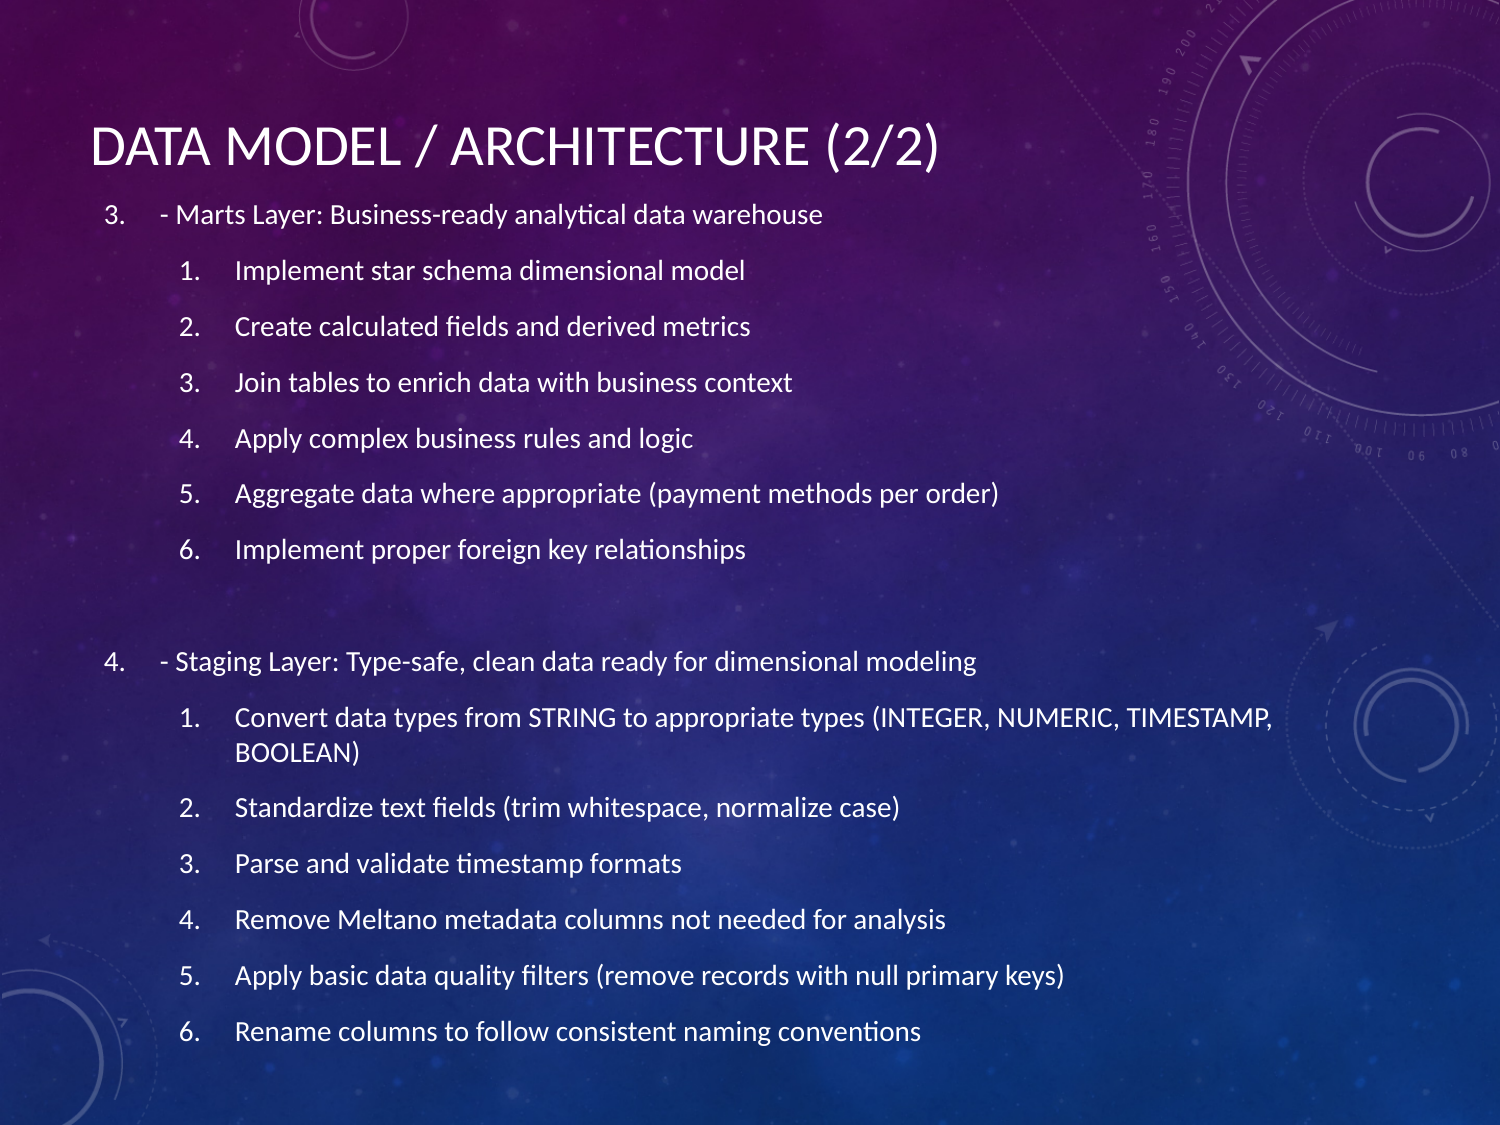

# Data Model / Architecture (2/2)
- Marts Layer: Business-ready analytical data warehouse
Implement star schema dimensional model
Create calculated fields and derived metrics
Join tables to enrich data with business context
Apply complex business rules and logic
Aggregate data where appropriate (payment methods per order)
Implement proper foreign key relationships

- Staging Layer: Type-safe, clean data ready for dimensional modeling
Convert data types from STRING to appropriate types (INTEGER, NUMERIC, TIMESTAMP, BOOLEAN)
Standardize text fields (trim whitespace, normalize case)
Parse and validate timestamp formats
Remove Meltano metadata columns not needed for analysis
Apply basic data quality filters (remove records with null primary keys)
Rename columns to follow consistent naming conventions